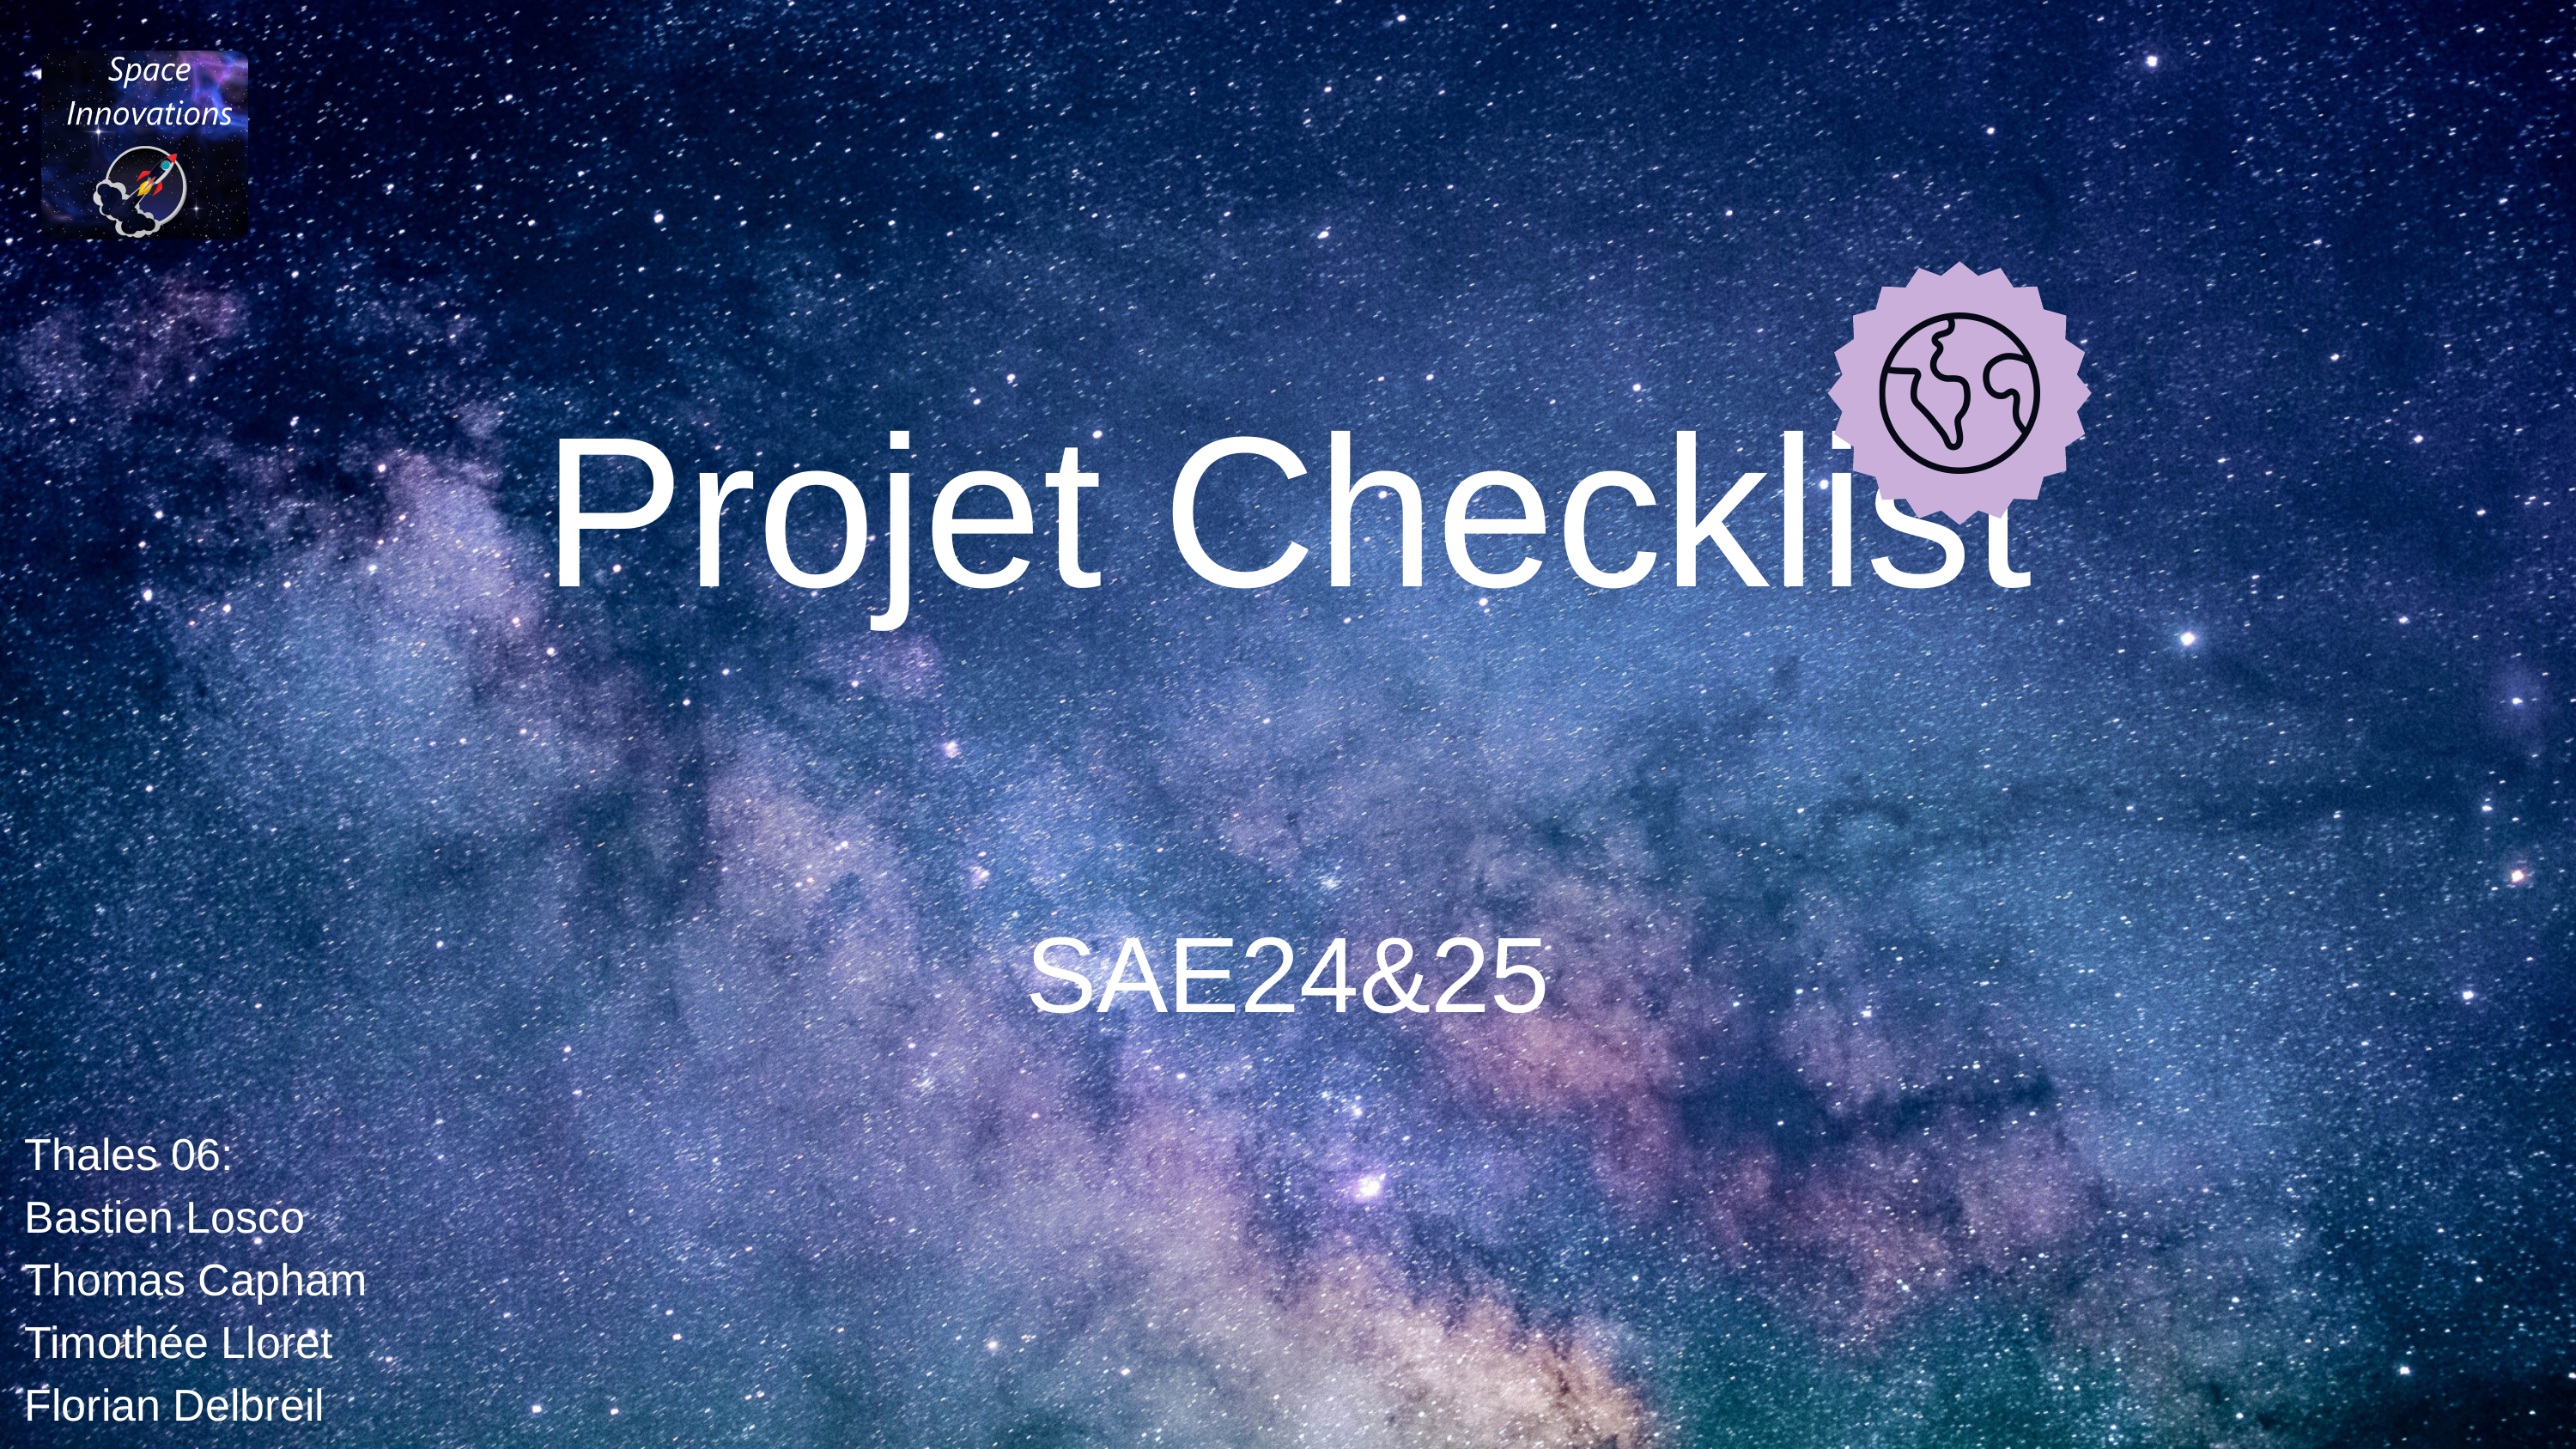

Projet Checklist
SAE24&25
Thales 06:
Bastien Losco
Thomas Capham
Timothée Lloret
Florian Delbreil